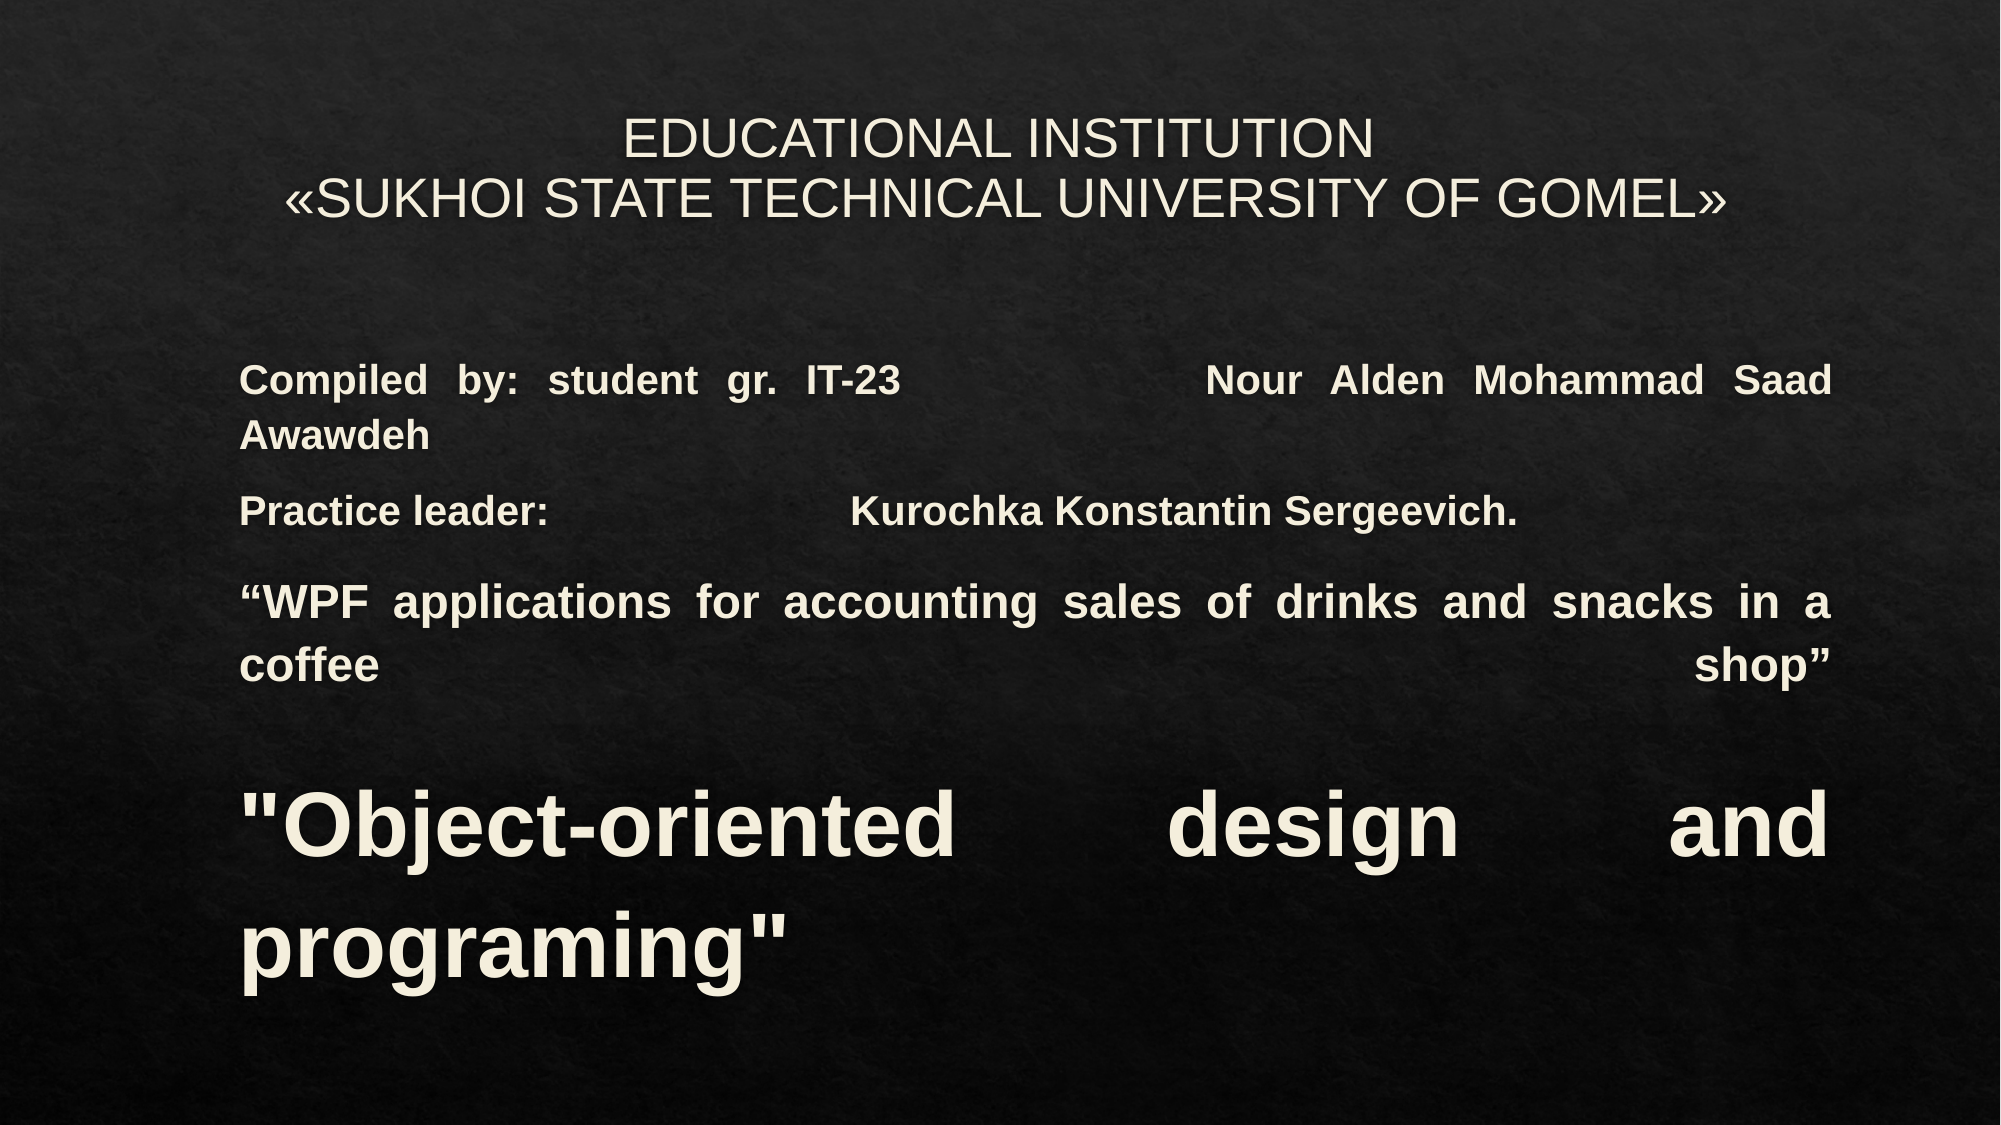

# EDUCATIONAL INSTITUTION «SUKHOI STATE TECHNICAL UNIVERSITY OF GOMEL»
Compiled by: student gr. IT-23			Nour Alden Mohammad Saad Awawdeh
Practice leader:		 Kurochka Konstantin Sergeevich.
“WPF applications for accounting sales of drinks and snacks in a coffee shop”
"Object-oriented design and programing"